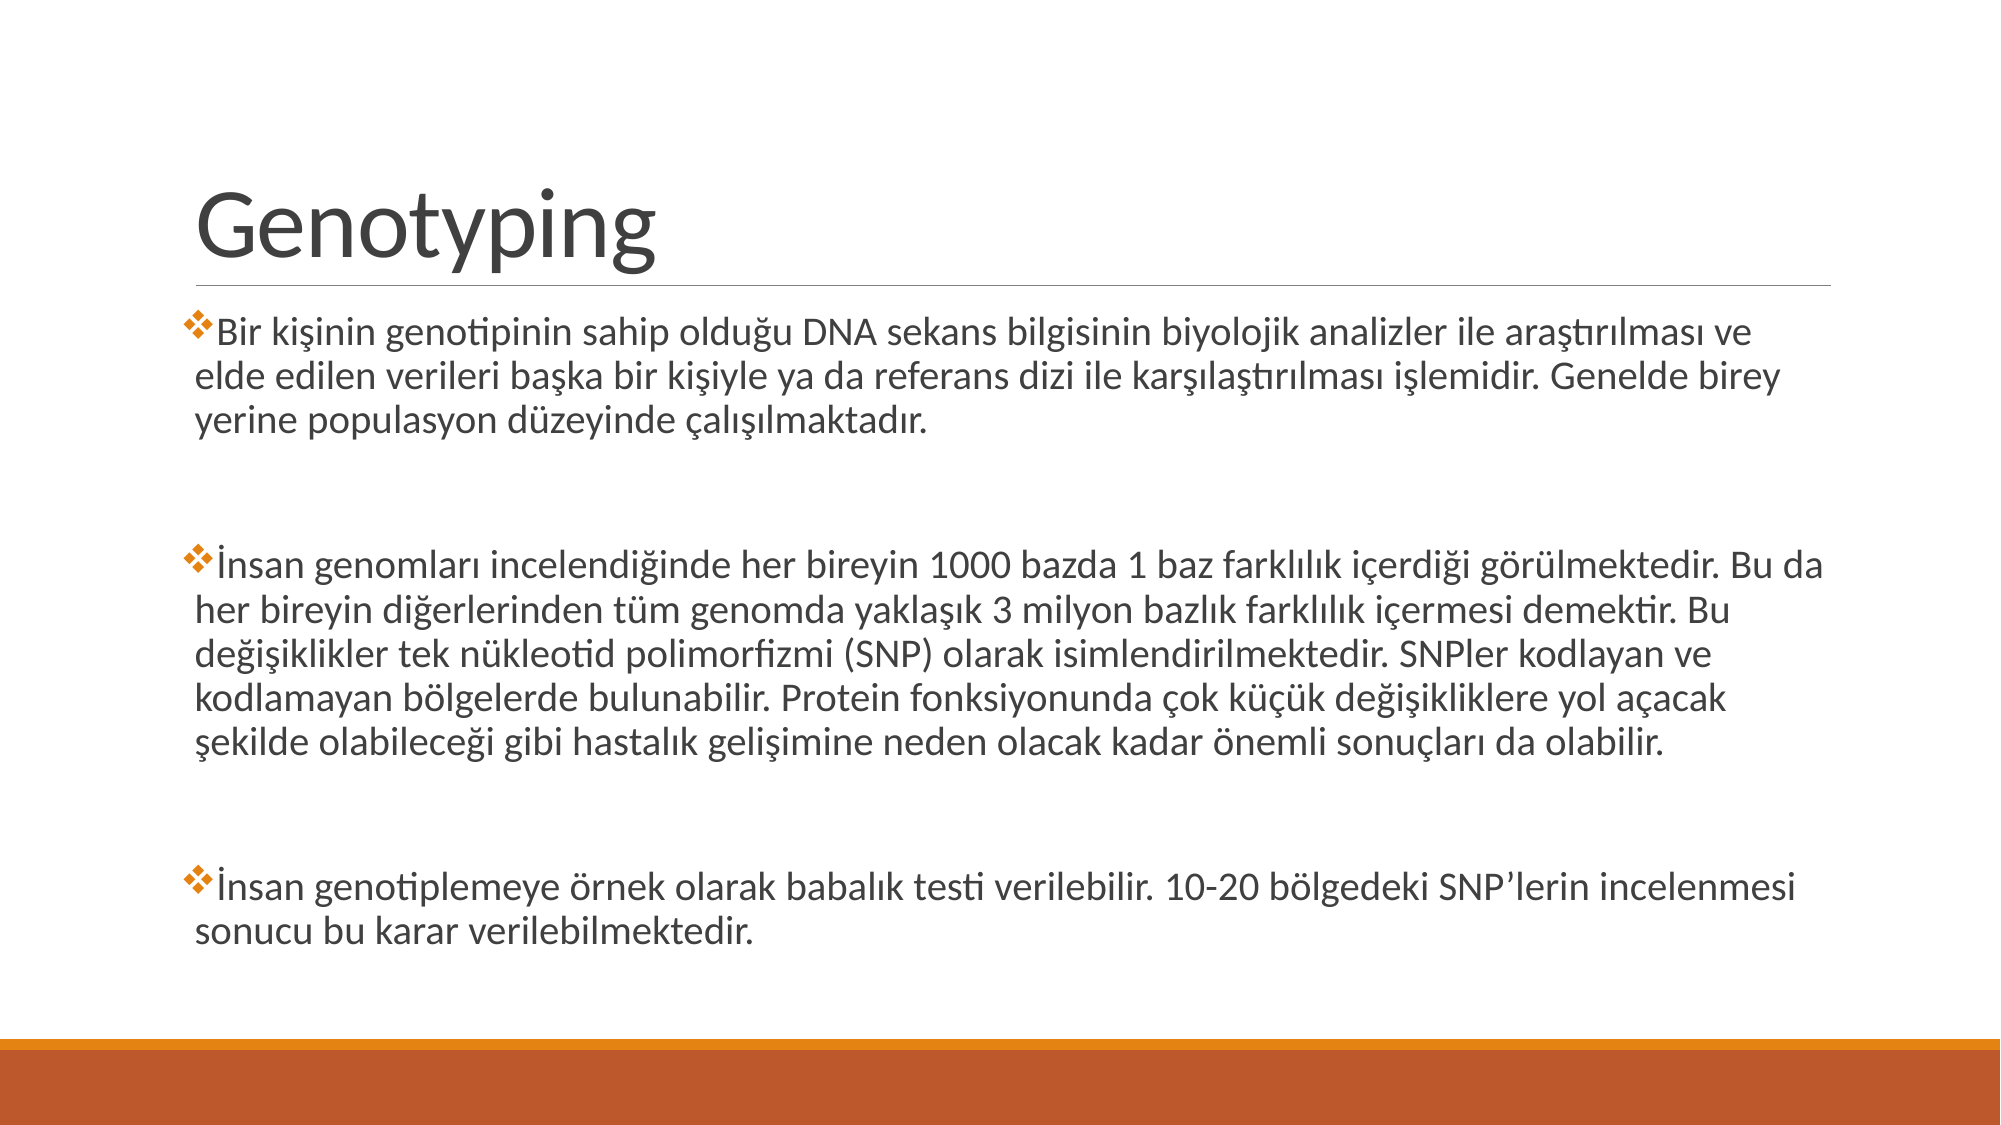

# Genotyping
Bir kişinin genotipinin sahip olduğu DNA sekans bilgisinin biyolojik analizler ile araştırılması ve elde edilen verileri başka bir kişiyle ya da referans dizi ile karşılaştırılması işlemidir. Genelde birey yerine populasyon düzeyinde çalışılmaktadır.

İnsan genomları incelendiğinde her bireyin 1000 bazda 1 baz farklılık içerdiği görülmektedir. Bu da her bireyin diğerlerinden tüm genomda yaklaşık 3 milyon bazlık farklılık içermesi demektir. Bu değişiklikler tek nükleotid polimorfizmi (SNP) olarak isimlendirilmektedir. SNPler kodlayan ve kodlamayan bölgelerde bulunabilir. Protein fonksiyonunda çok küçük değişikliklere yol açacak şekilde olabileceği gibi hastalık gelişimine neden olacak kadar önemli sonuçları da olabilir.

İnsan genotiplemeye örnek olarak babalık testi verilebilir. 10-20 bölgedeki SNP’lerin incelenmesi sonucu bu karar verilebilmektedir.